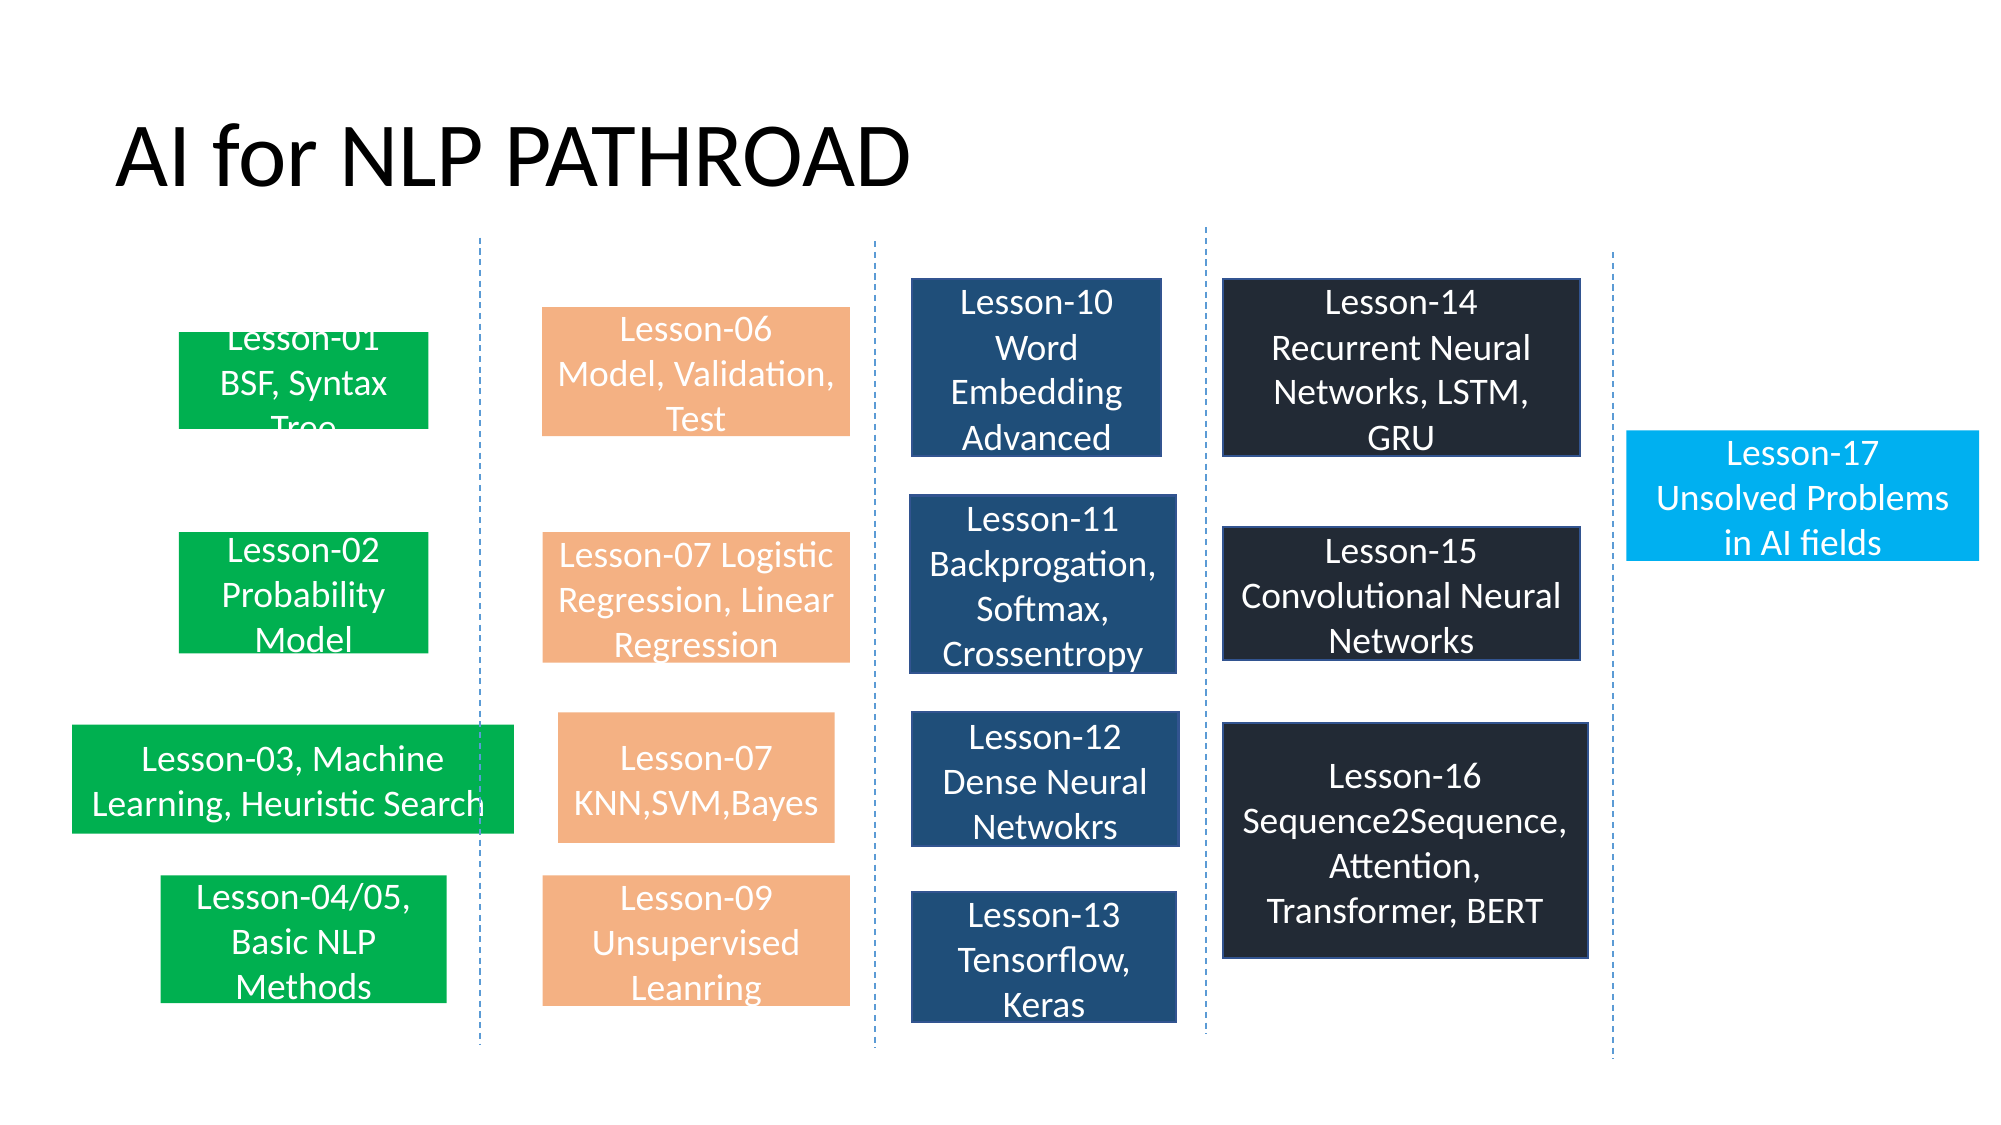

# AI for NLP PATHROAD
Lesson-10
Word Embedding Advanced
Lesson-14
Recurrent Neural Networks, LSTM, GRU
Lesson-06
Model, Validation, Test
Lesson-01 BSF, Syntax Tree
Lesson-17
Unsolved Problems in AI fields
Lesson-11
Backprogation, Softmax, Crossentropy
Lesson-15
Convolutional Neural Networks
Lesson-02 Probability Model
Lesson-07 Logistic Regression, Linear Regression
Lesson-12
Dense Neural Netwokrs
Lesson-07 KNN,SVM,Bayes
Lesson-16
Sequence2Sequence, Attention, Transformer, BERT
Lesson-03, Machine Learning, Heuristic Search
Lesson-04/05, Basic NLP Methods
Lesson-09 Unsupervised Leanring
Lesson-13
Tensorflow, Keras